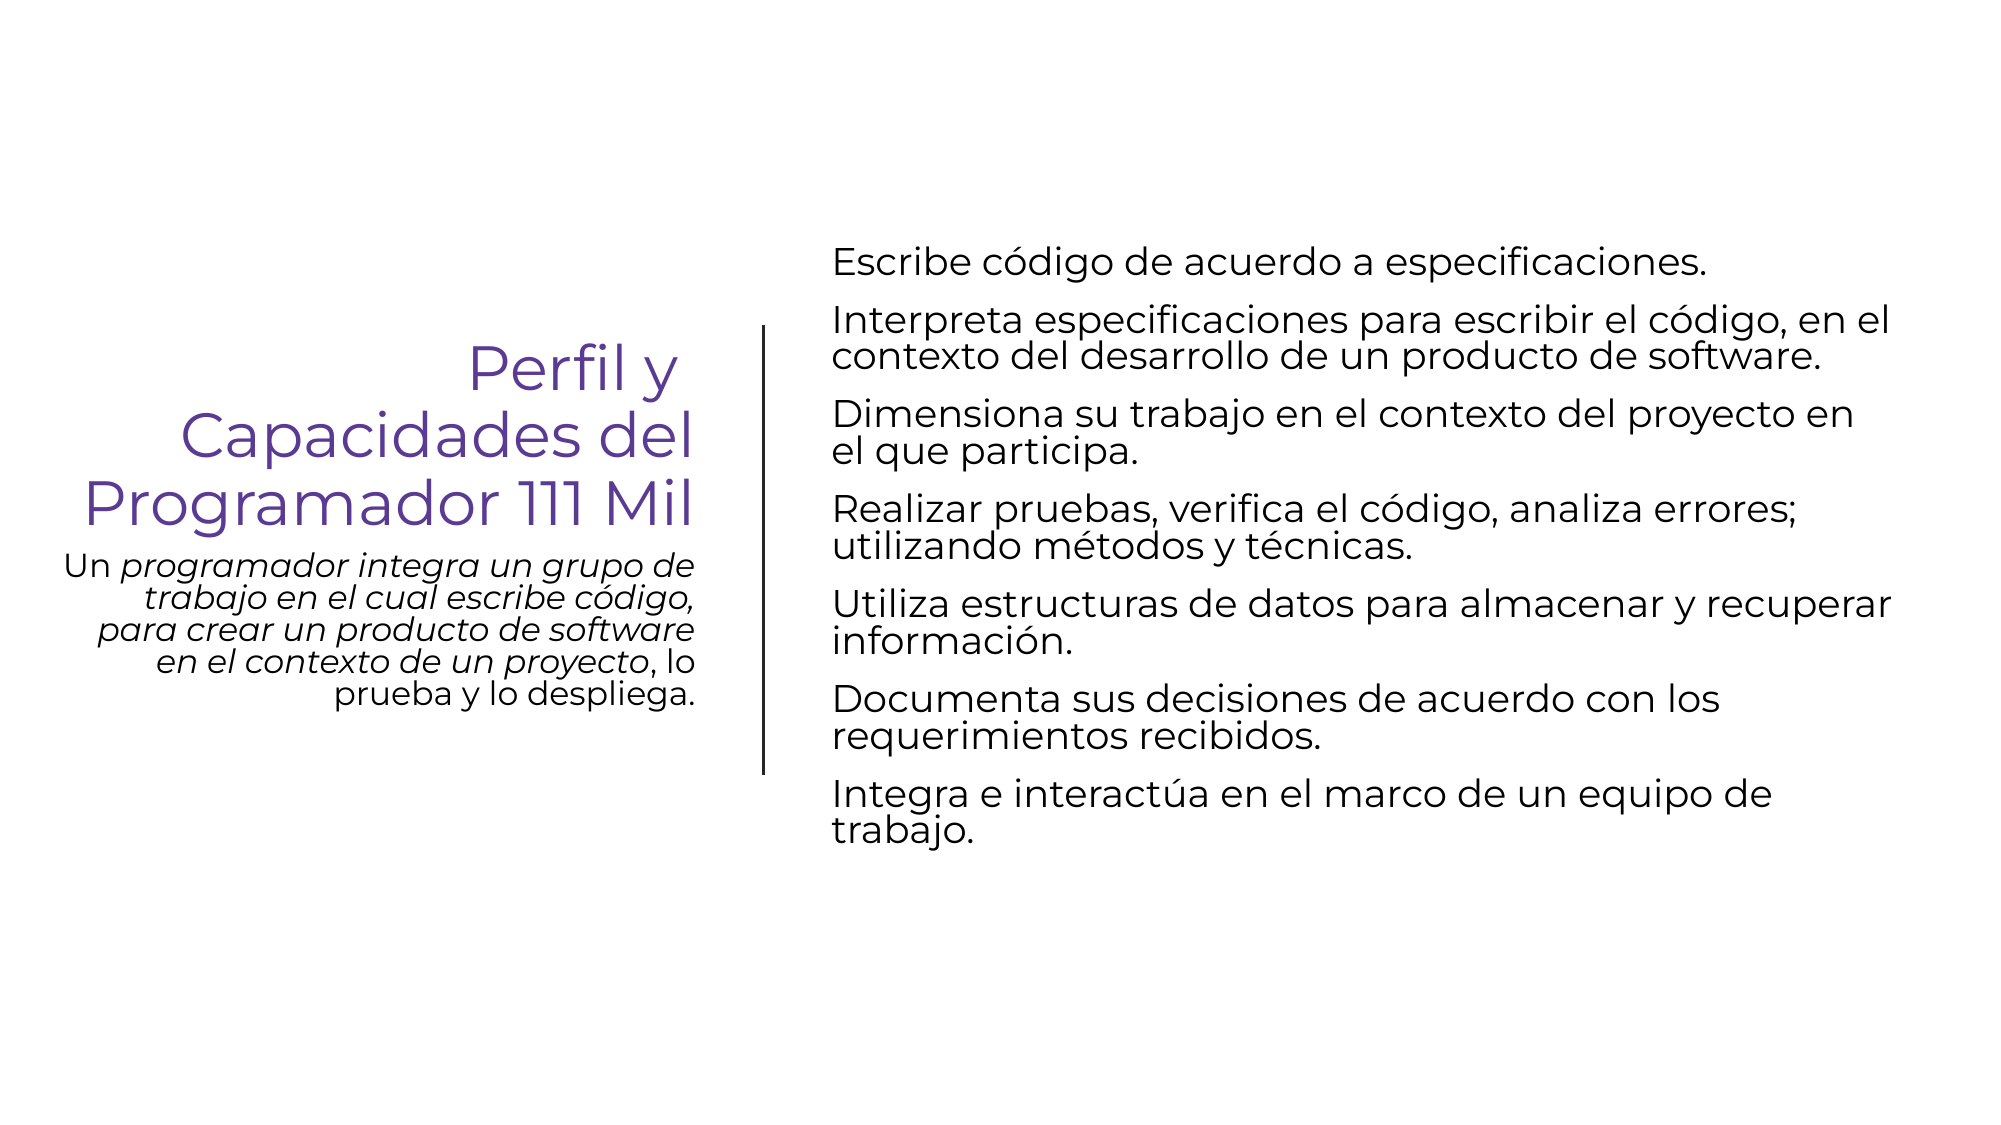

Perfil y
Capacidades del Programador 111 Mil
Escribe código de acuerdo a especificaciones.
Interpreta especificaciones para escribir el código, en el contexto del desarrollo de un producto de software.
Dimensiona su trabajo en el contexto del proyecto en el que participa.
Realizar pruebas, verifica el código, analiza errores; utilizando métodos y técnicas.
Utiliza estructuras de datos para almacenar y recuperar información.
Documenta sus decisiones de acuerdo con los requerimientos recibidos.
Integra e interactúa en el marco de un equipo de trabajo.

Un programador integra un grupo de trabajo en el cual escribe código, para crear un producto de software en el contexto de un proyecto, lo prueba y lo despliega.